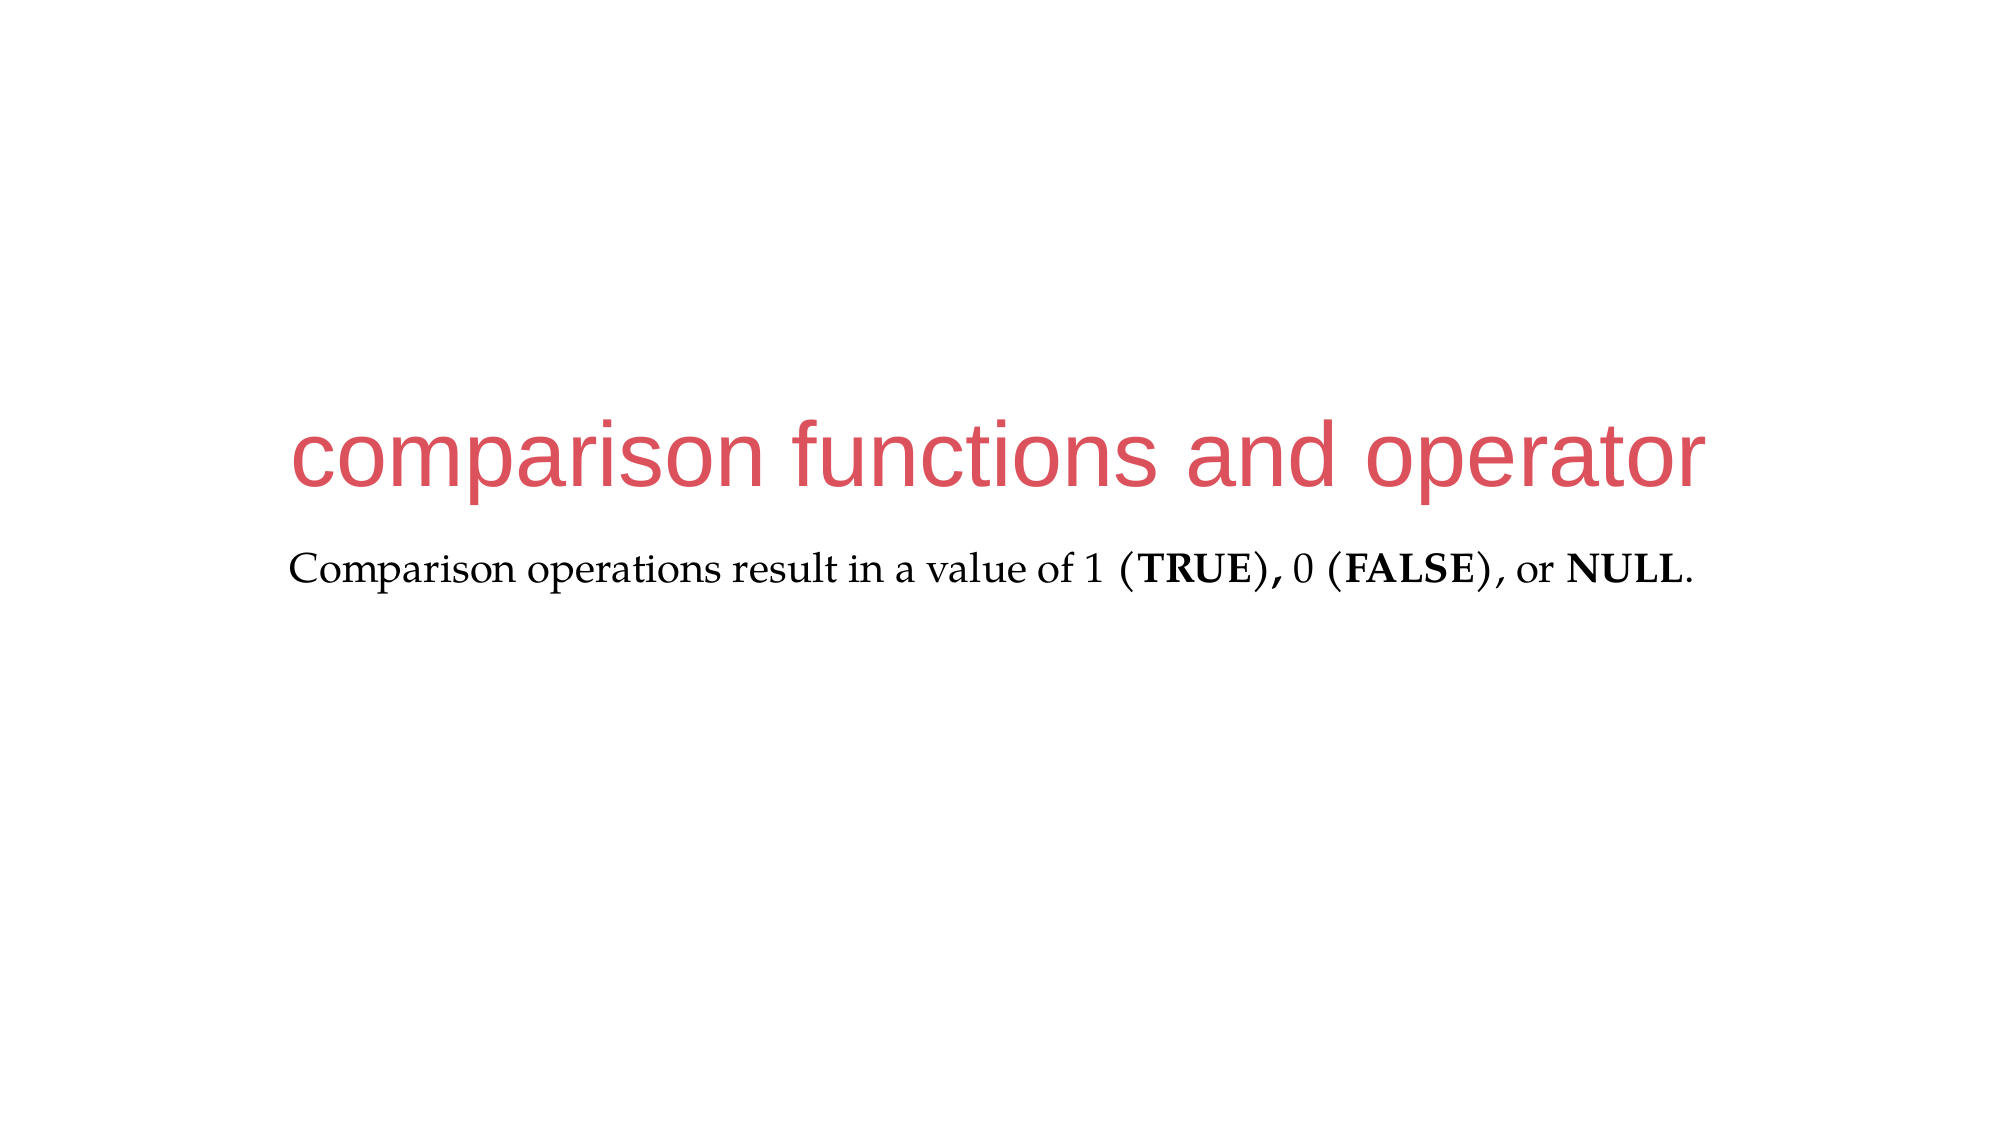

comparison functions and operator
Comparison operations result in a value of 1 (TRUE), 0 (FALSE), or NULL.